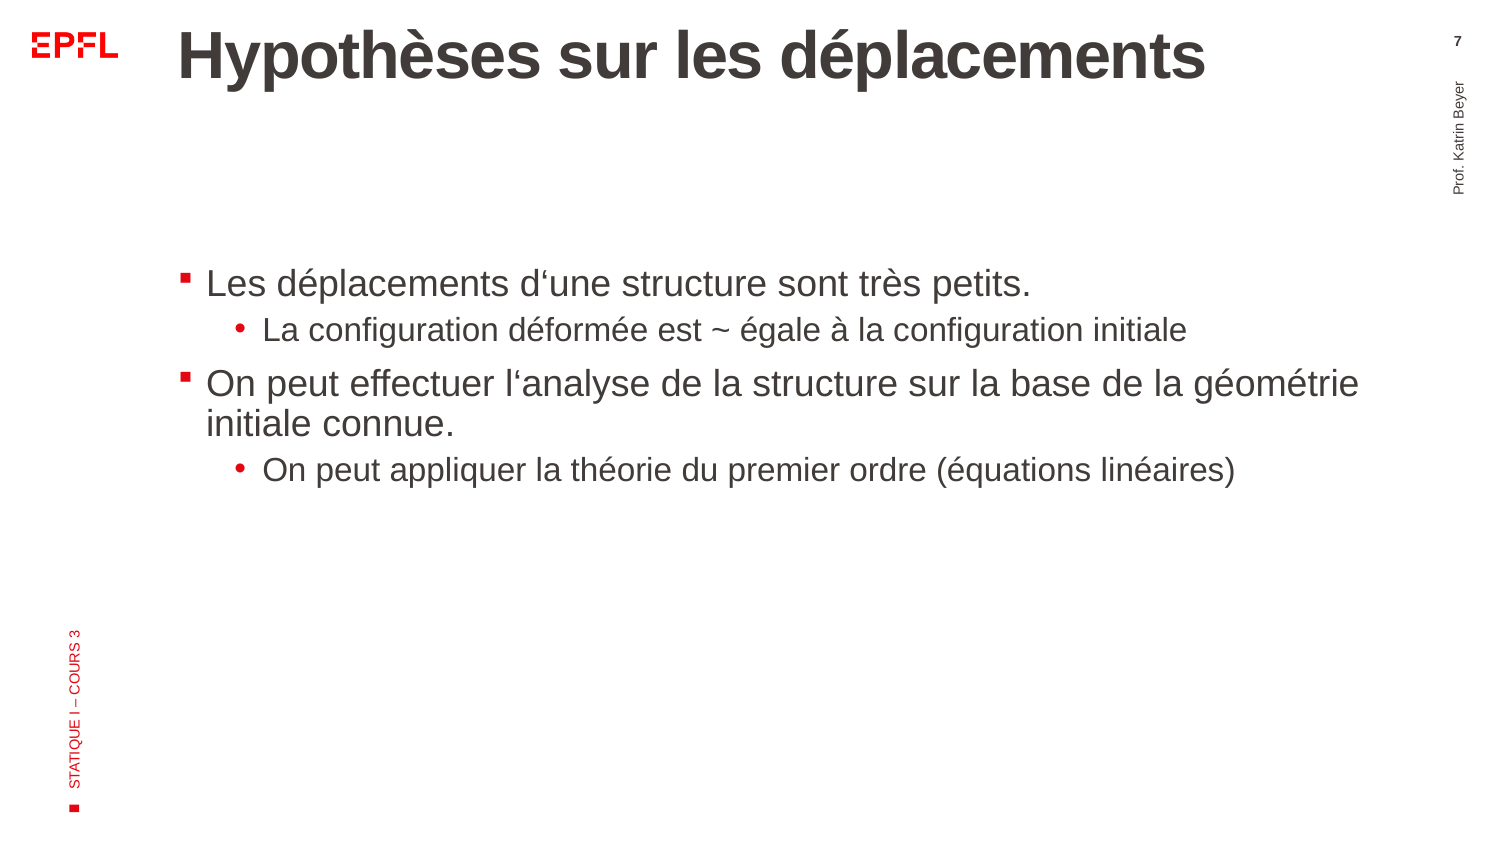

# Hypothèses sur les déplacements
7
Les déplacements d‘une structure sont très petits.
La configuration déformée est ~ égale à la configuration initiale
On peut effectuer l‘analyse de la structure sur la base de la géométrie initiale connue.
On peut appliquer la théorie du premier ordre (équations linéaires)

Prof. Katrin Beyer
STATIQUE I – COURS 3